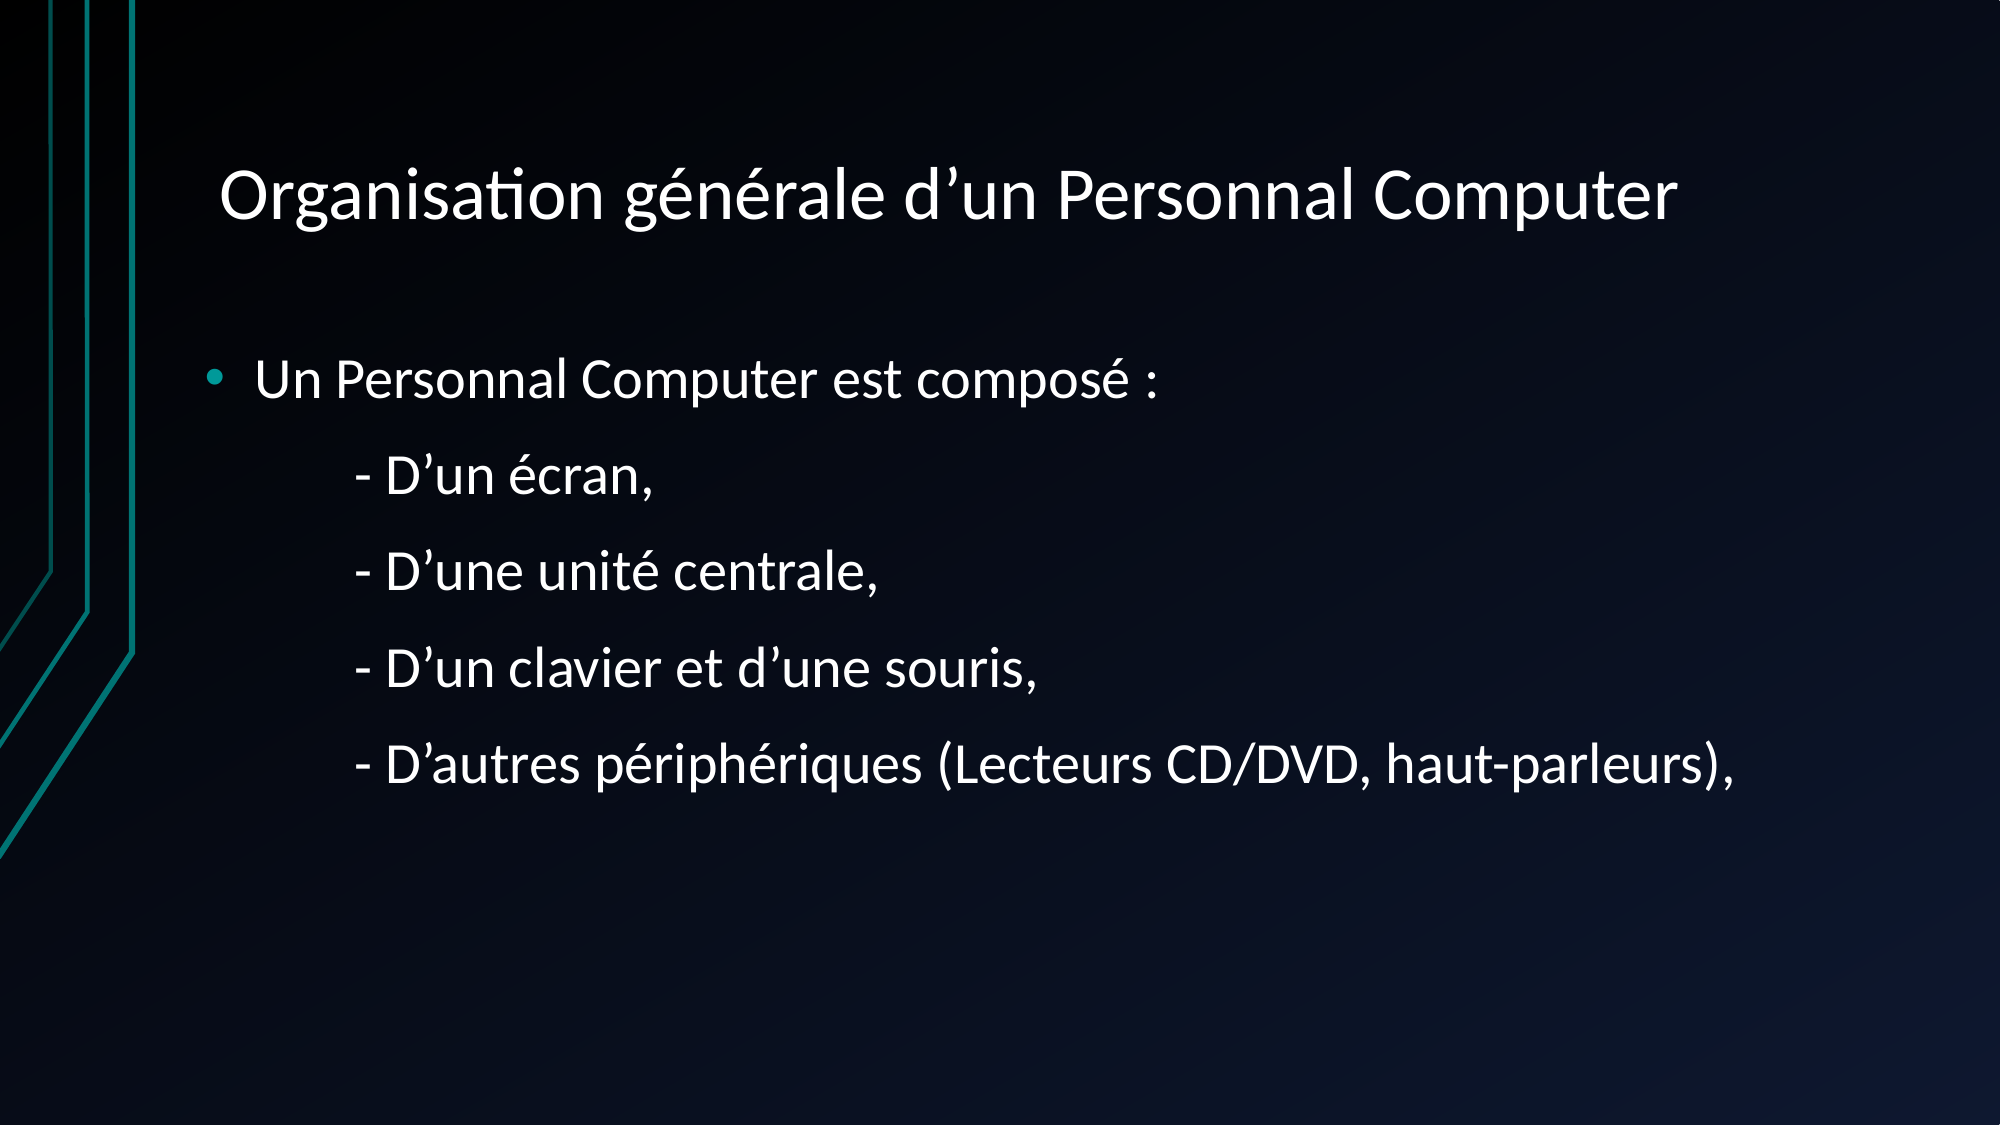

# Organisation générale d’un Personnal Computer
Un Personnal Computer est composé :
	- D’un écran,
	- D’une unité centrale,
	- D’un clavier et d’une souris,
	- D’autres périphériques (Lecteurs CD/DVD, haut-parleurs),